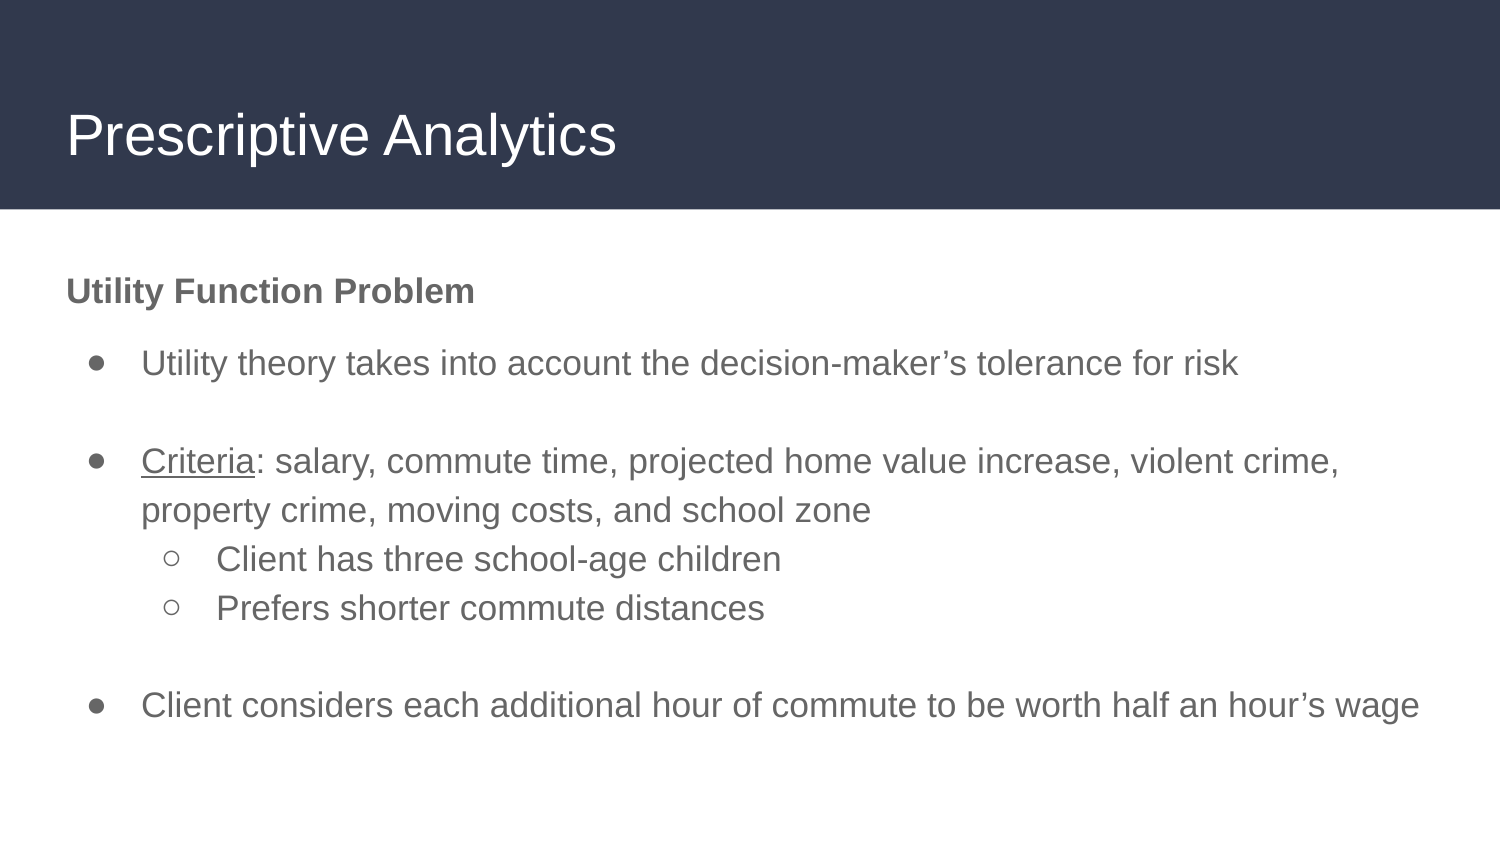

# Prescriptive Analytics
Utility Function Problem

Utility theory takes into account the decision-maker’s tolerance for risk

Criteria: salary, commute time, projected home value increase, violent crime, property crime, moving costs, and school zone
Client has three school-age children
Prefers shorter commute distances

Client considers each additional hour of commute to be worth half an hour’s wage